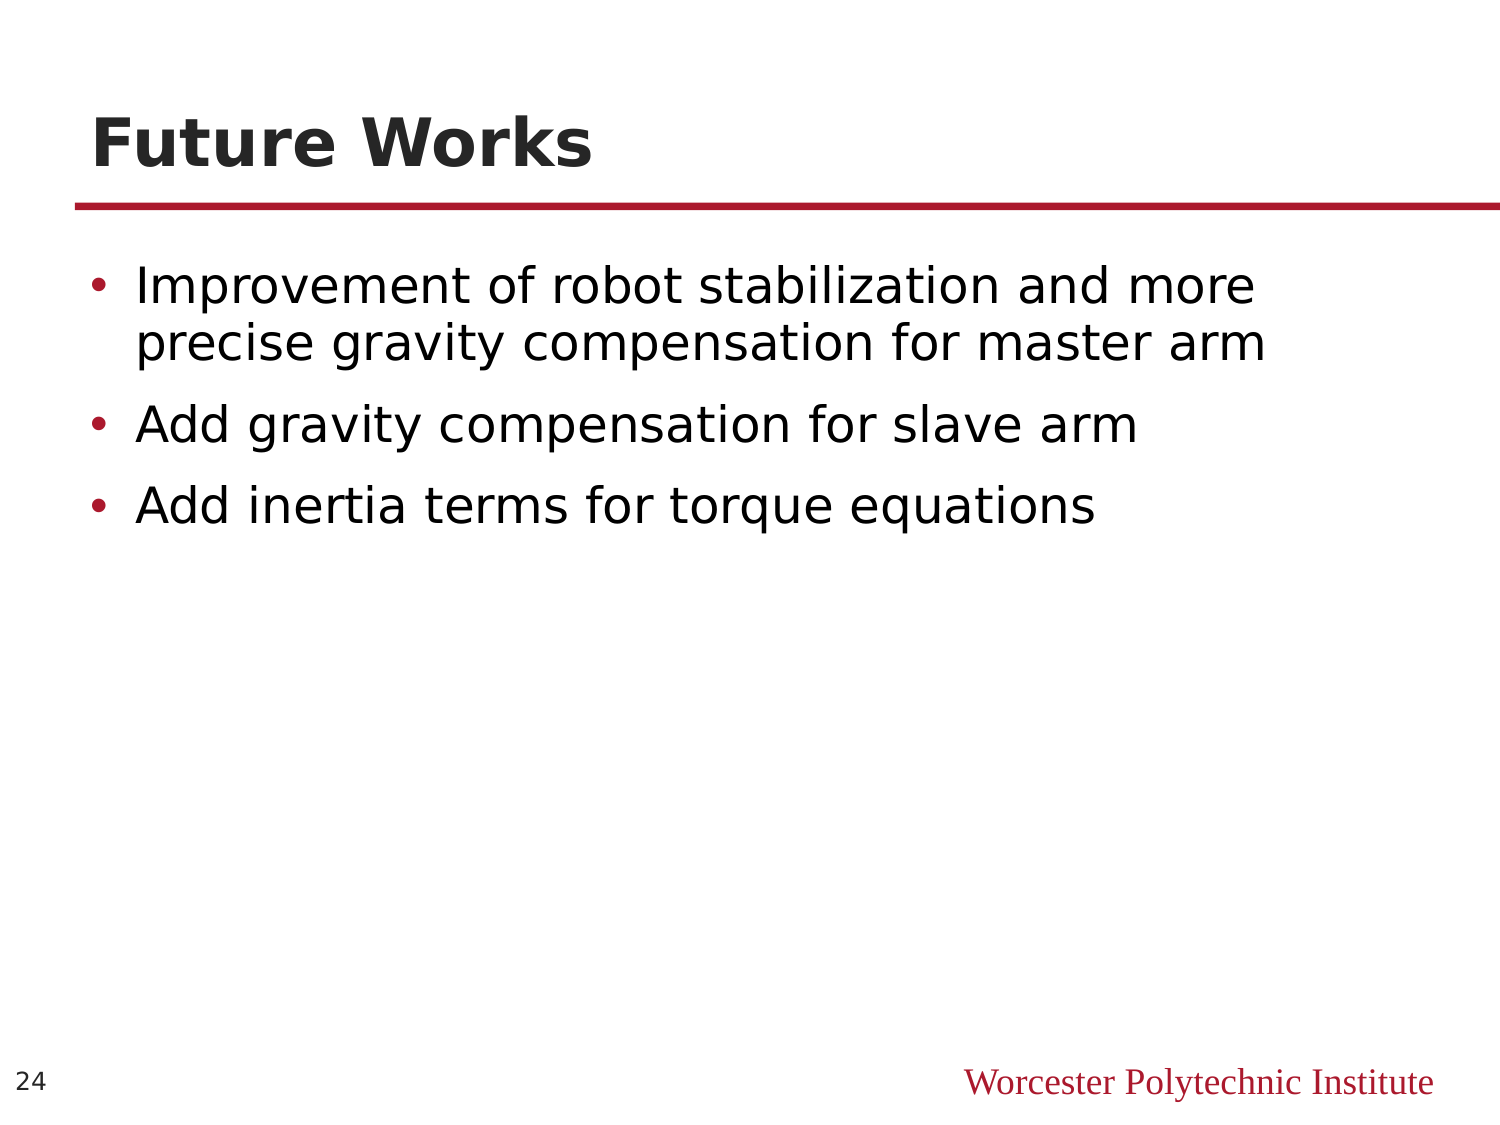

# Future Works
Improvement of robot stabilization and more precise gravity compensation for master arm
Add gravity compensation for slave arm
Add inertia terms for torque equations
24